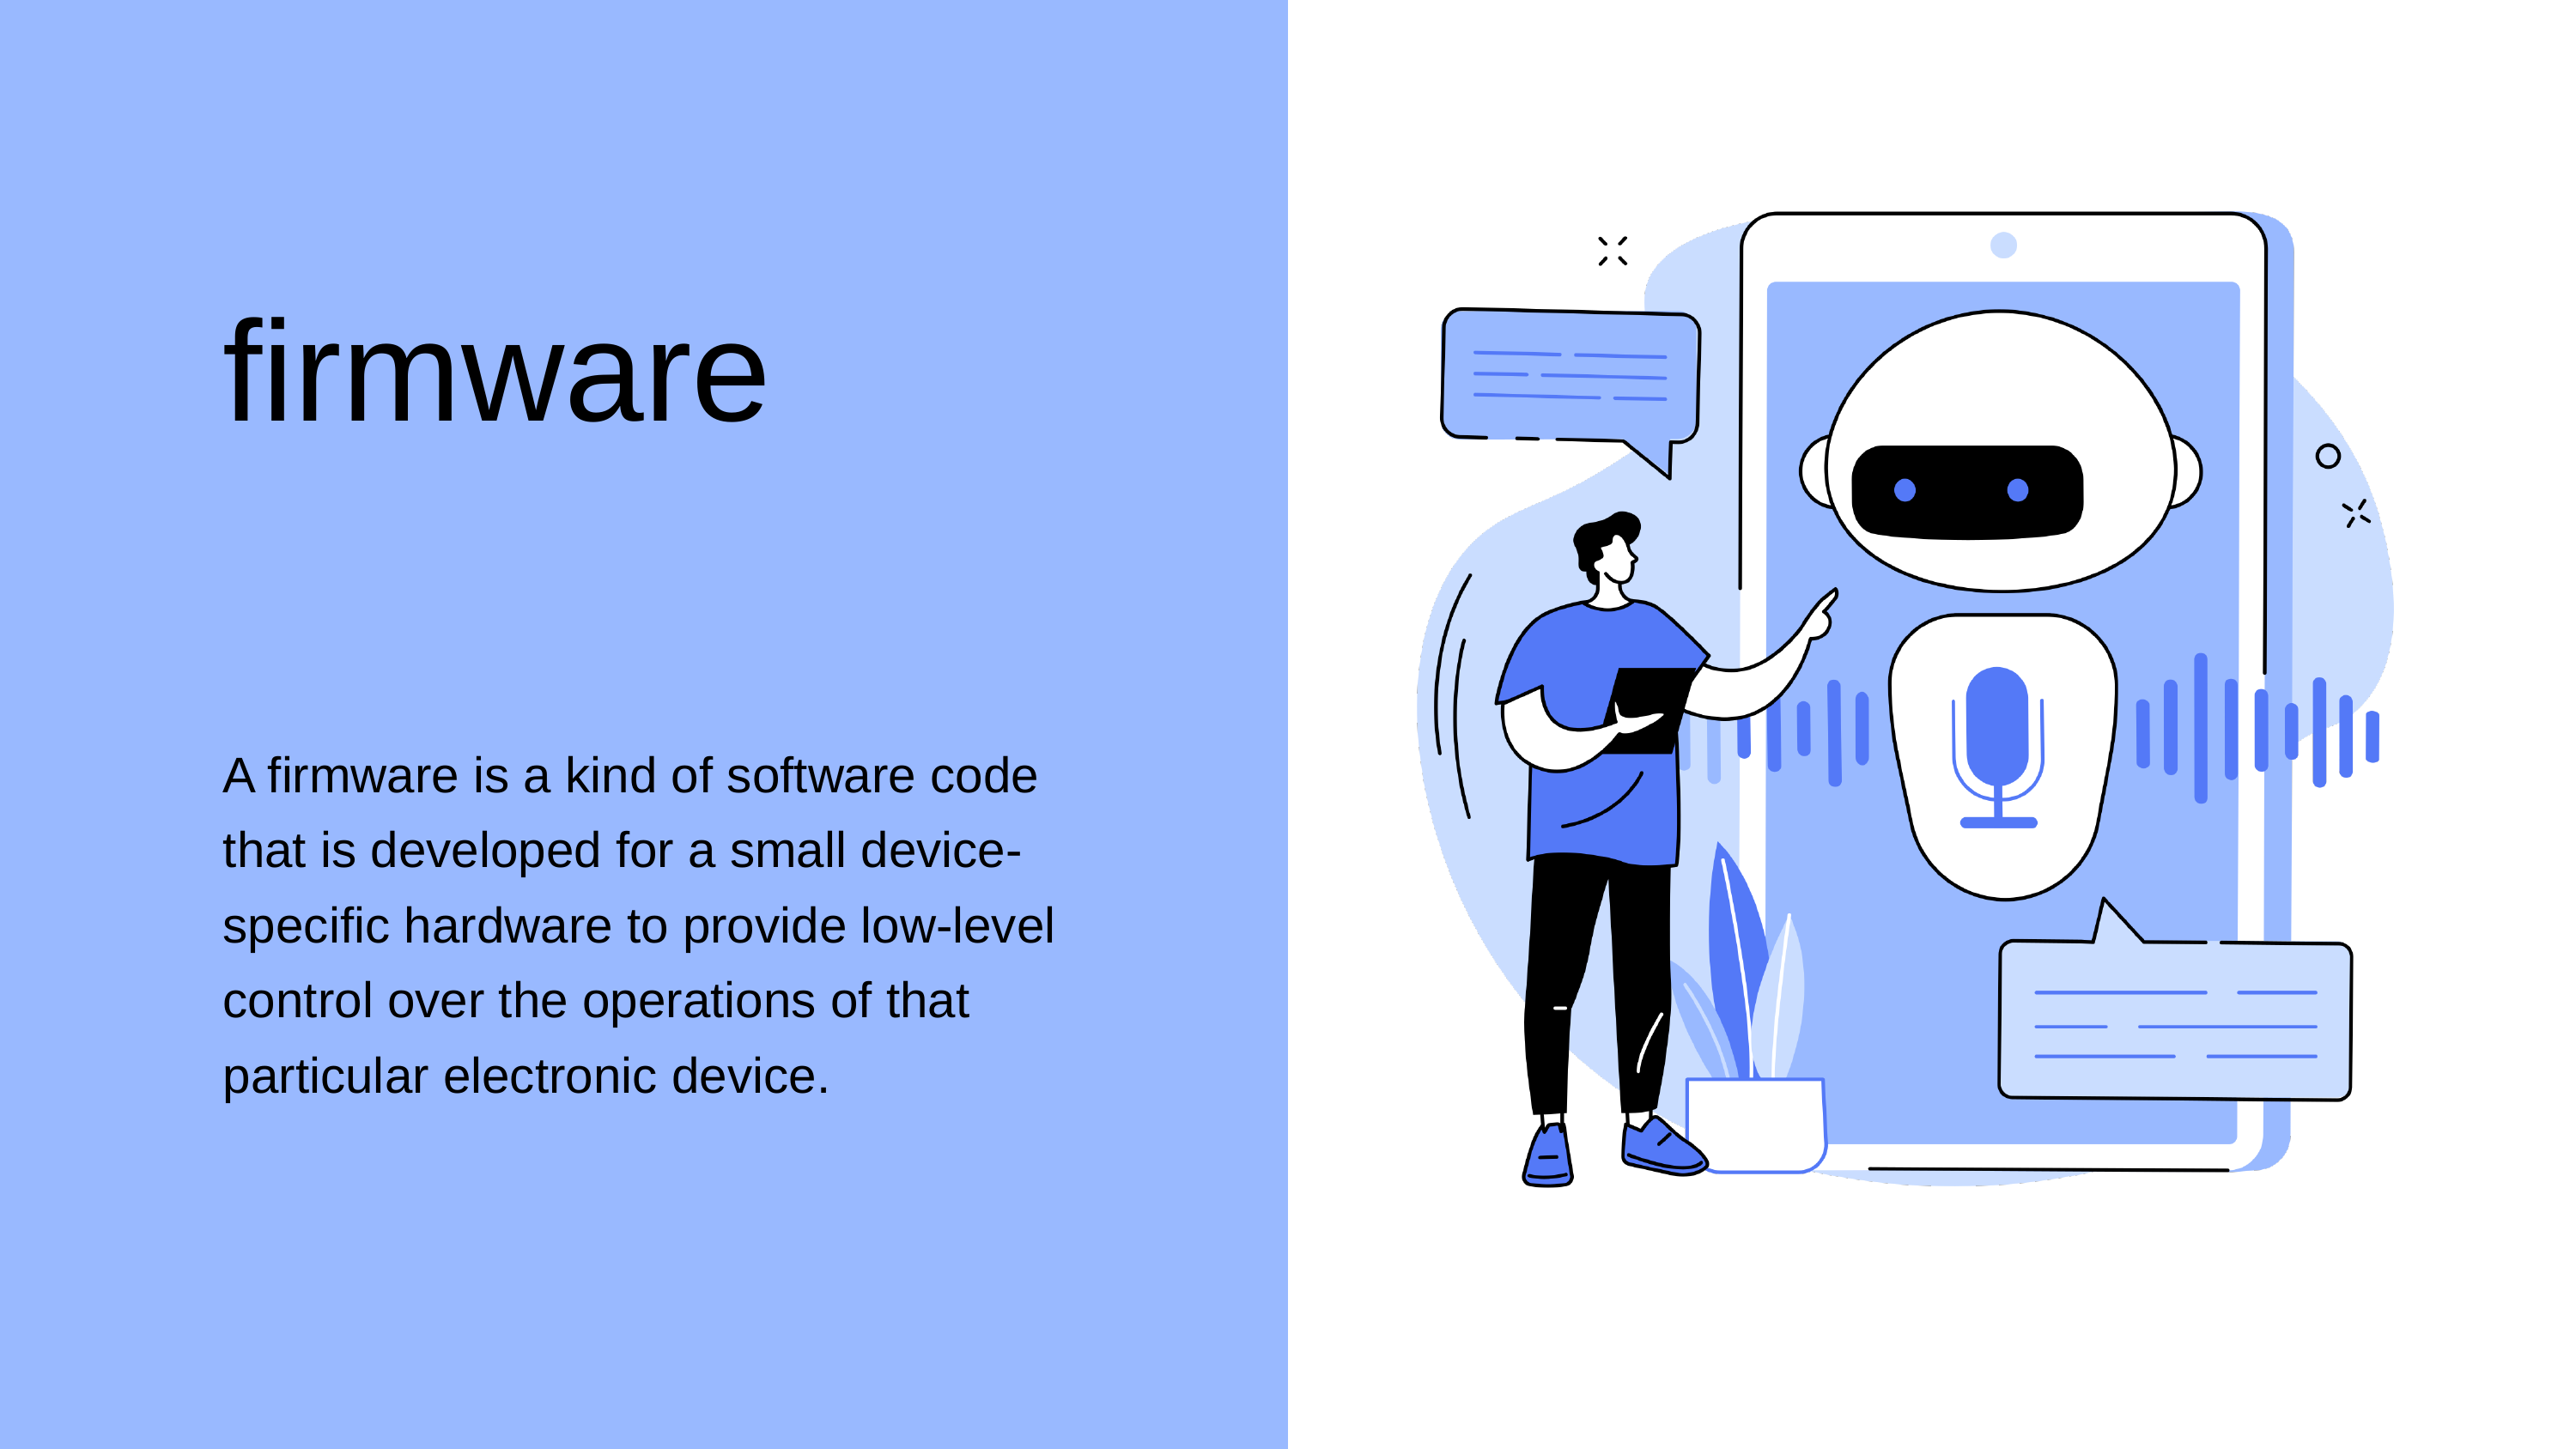

firmware
A firmware is a kind of software code that is developed for a small device-specific hardware to provide low-level control over the operations of that particular electronic device.